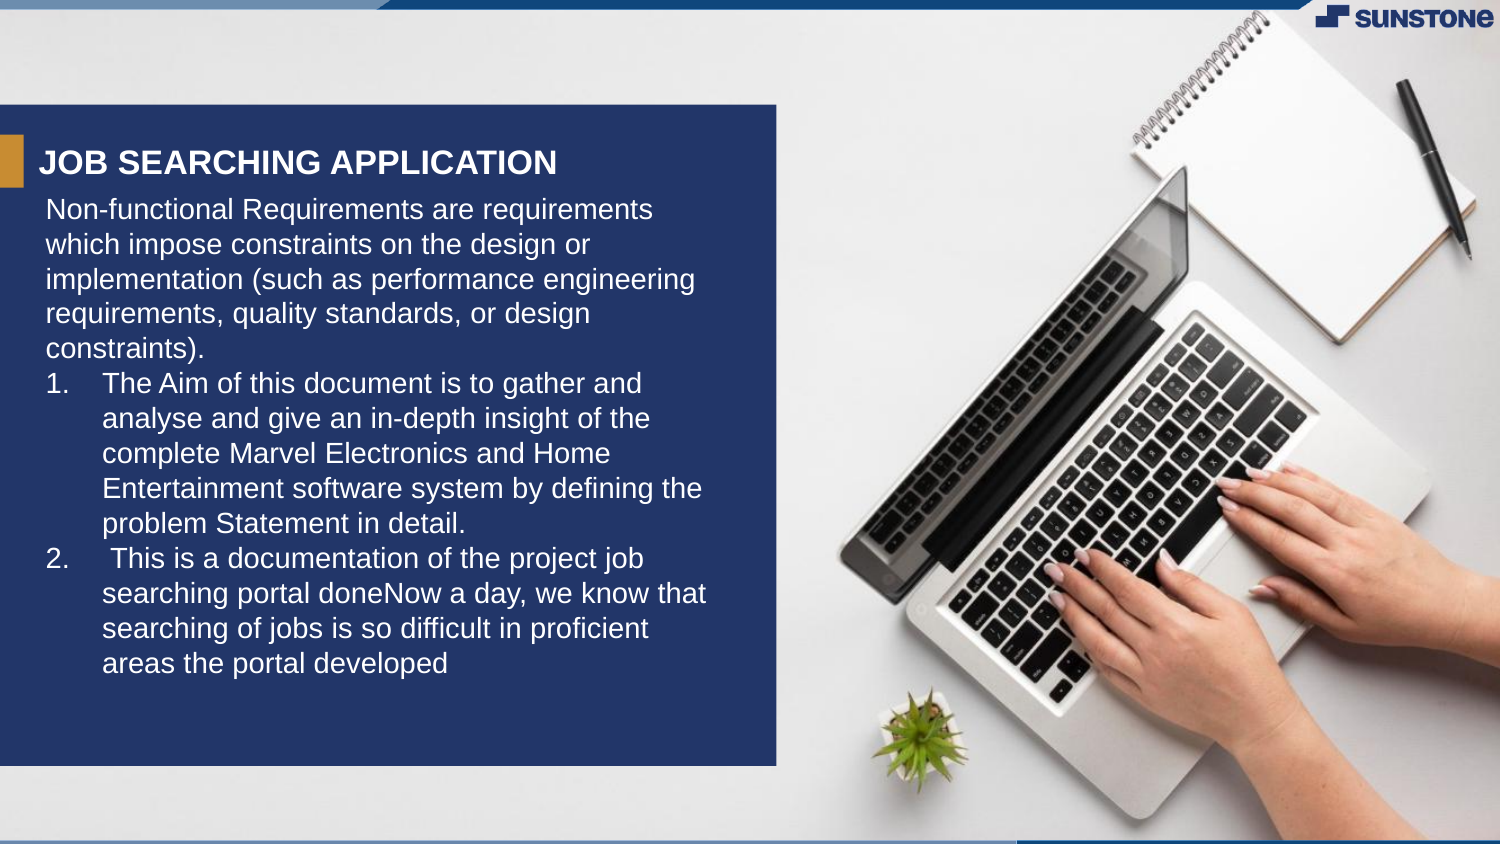

# JOB SEARCHING APPLICATION
Non-functional Requirements are requirements which impose constraints on the design or implementation (such as performance engineering requirements, quality standards, or design constraints).
The Aim of this document is to gather and analyse and give an in-depth insight of the complete Marvel Electronics and Home Entertainment software system by defining the problem Statement in detail.
 This is a documentation of the project job searching portal doneNow a day, we know that searching of jobs is so difficult in proficient areas the portal developed